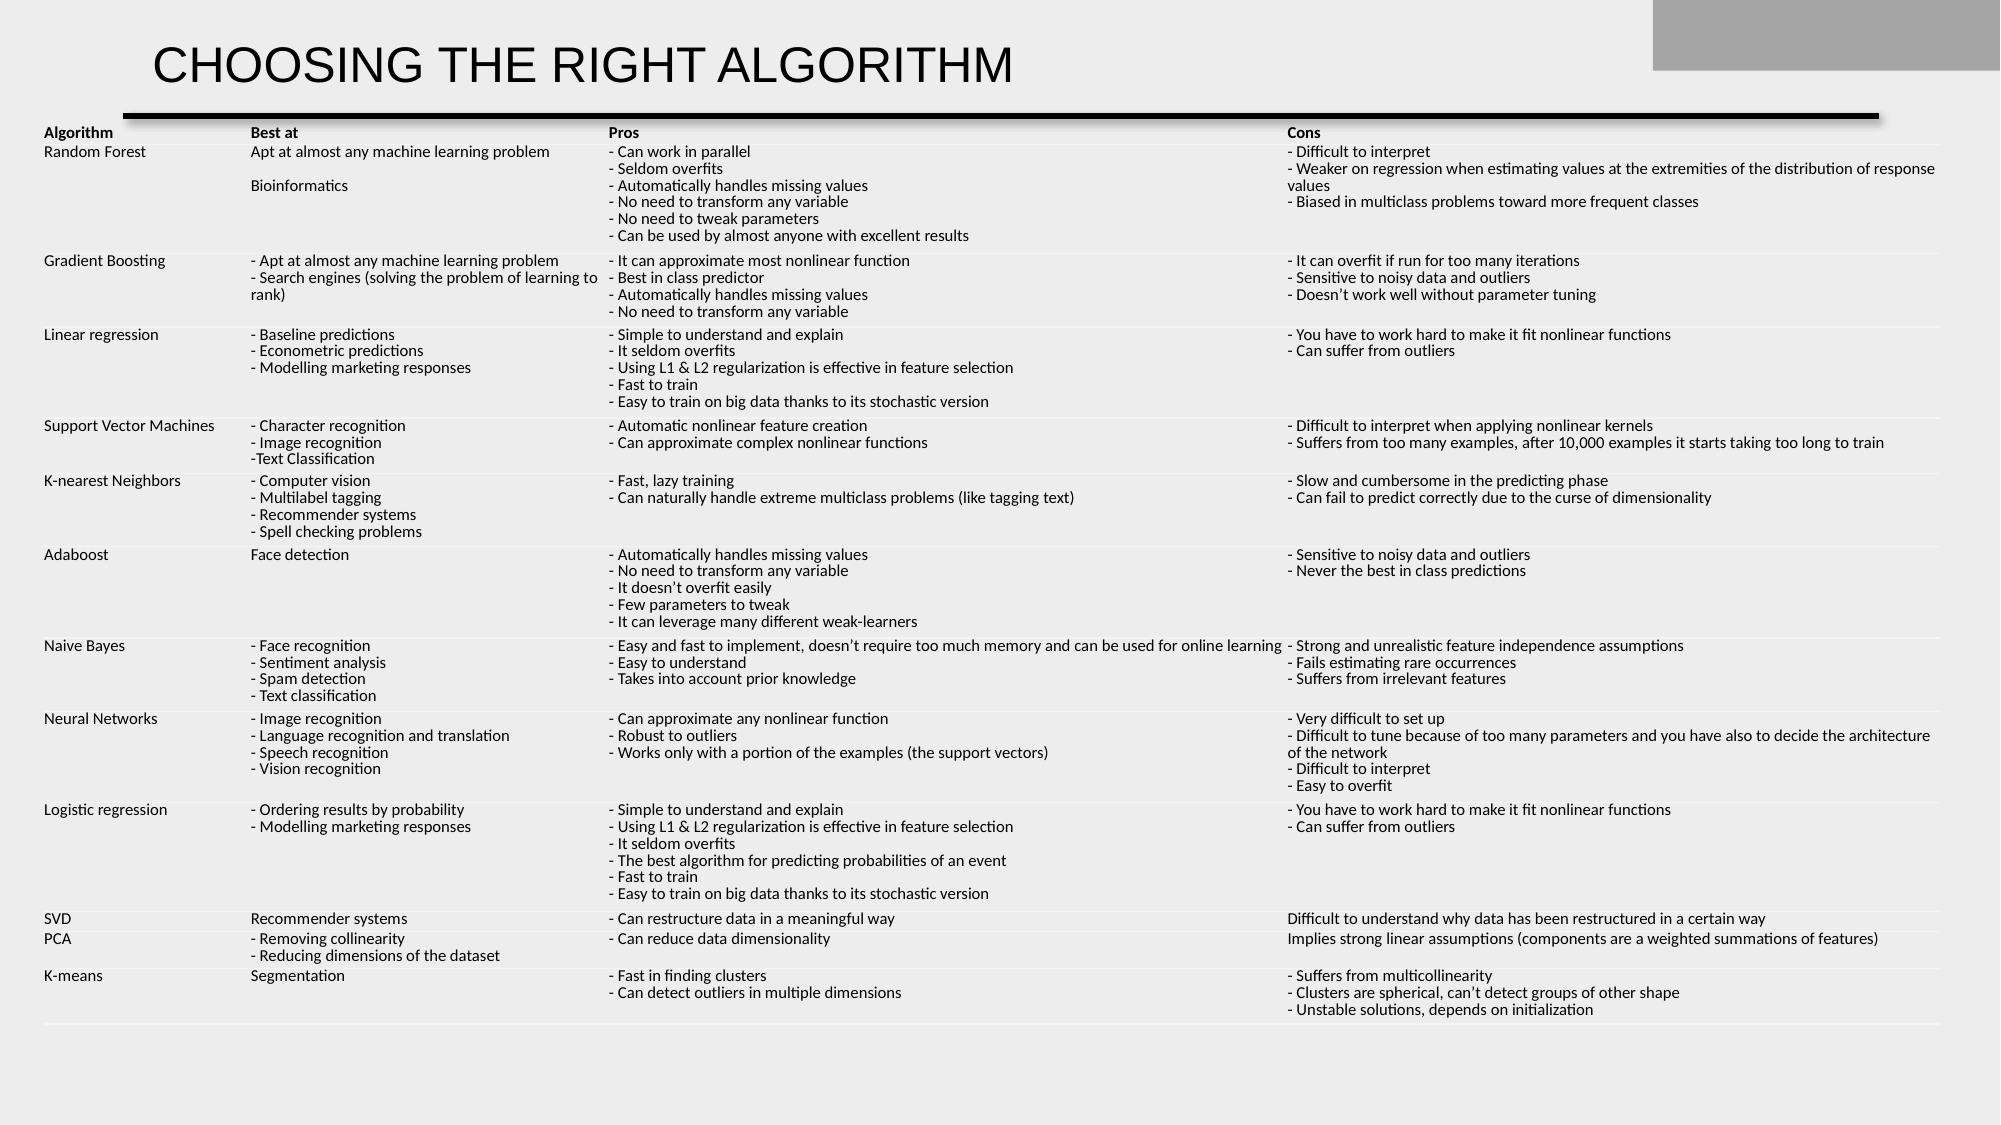

# CHOOSING THE RIGHT ALGORITHM
| Algorithm | Best at | Pros | Cons |
| --- | --- | --- | --- |
| Random Forest | Apt at almost any machine learning problem Bioinformatics | - Can work in parallel - Seldom overfits - Automatically handles missing values - No need to transform any variable - No need to tweak parameters - Can be used by almost anyone with excellent results | - Difficult to interpret - Weaker on regression when estimating values at the extremities of the distribution of response values - Biased in multiclass problems toward more frequent classes |
| Gradient Boosting | - Apt at almost any machine learning problem - Search engines (solving the problem of learning to rank) | - It can approximate most nonlinear function - Best in class predictor - Automatically handles missing values - No need to transform any variable | - It can overfit if run for too many iterations - Sensitive to noisy data and outliers - Doesn’t work well without parameter tuning |
| Linear regression | - Baseline predictions - Econometric predictions - Modelling marketing responses | - Simple to understand and explain - It seldom overfits - Using L1 & L2 regularization is effective in feature selection - Fast to train - Easy to train on big data thanks to its stochastic version | - You have to work hard to make it fit nonlinear functions - Can suffer from outliers |
| Support Vector Machines | - Character recognition - Image recognition -Text Classification | - Automatic nonlinear feature creation - Can approximate complex nonlinear functions | - Difficult to interpret when applying nonlinear kernels - Suffers from too many examples, after 10,000 examples it starts taking too long to train |
| K-nearest Neighbors | - Computer vision - Multilabel tagging - Recommender systems - Spell checking problems | - Fast, lazy training - Can naturally handle extreme multiclass problems (like tagging text) | - Slow and cumbersome in the predicting phase - Can fail to predict correctly due to the curse of dimensionality |
| Adaboost | Face detection | - Automatically handles missing values - No need to transform any variable - It doesn’t overfit easily - Few parameters to tweak - It can leverage many different weak-learners | - Sensitive to noisy data and outliers - Never the best in class predictions |
| Naive Bayes | - Face recognition - Sentiment analysis - Spam detection - Text classification | - Easy and fast to implement, doesn’t require too much memory and can be used for online learning - Easy to understand - Takes into account prior knowledge | - Strong and unrealistic feature independence assumptions - Fails estimating rare occurrences - Suffers from irrelevant features |
| Neural Networks | - Image recognition - Language recognition and translation - Speech recognition - Vision recognition | - Can approximate any nonlinear function - Robust to outliers - Works only with a portion of the examples (the support vectors) | - Very difficult to set up - Difficult to tune because of too many parameters and you have also to decide the architecture of the network - Difficult to interpret - Easy to overfit |
| Logistic regression | - Ordering results by probability - Modelling marketing responses | - Simple to understand and explain - Using L1 & L2 regularization is effective in feature selection - It seldom overfits - The best algorithm for predicting probabilities of an event - Fast to train - Easy to train on big data thanks to its stochastic version | - You have to work hard to make it fit nonlinear functions - Can suffer from outliers |
| SVD | Recommender systems | - Can restructure data in a meaningful way | Difficult to understand why data has been restructured in a certain way |
| PCA | - Removing collinearity - Reducing dimensions of the dataset | - Can reduce data dimensionality | Implies strong linear assumptions (components are a weighted summations of features) |
| K-means | Segmentation | - Fast in finding clusters - Can detect outliers in multiple dimensions | - Suffers from multicollinearity - Clusters are spherical, can’t detect groups of other shape - Unstable solutions, depends on initialization |